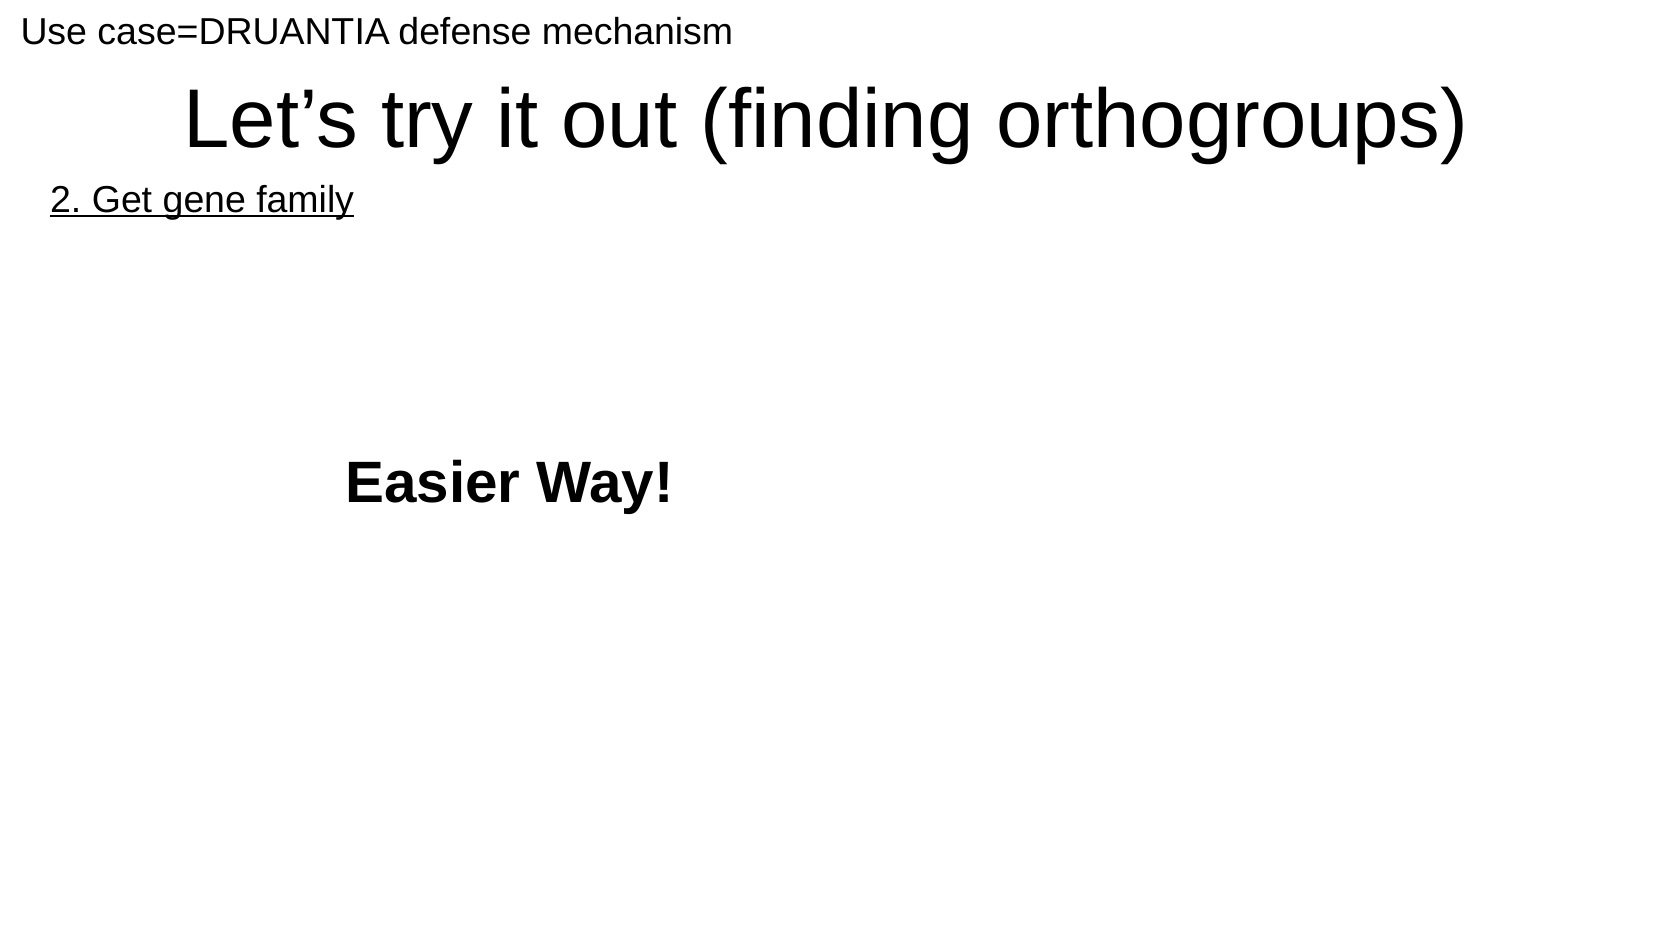

Use case=DRUANTIA defense mechanism
Let’s try it out (finding orthogroups)
2. Get gene family
Easier Way!